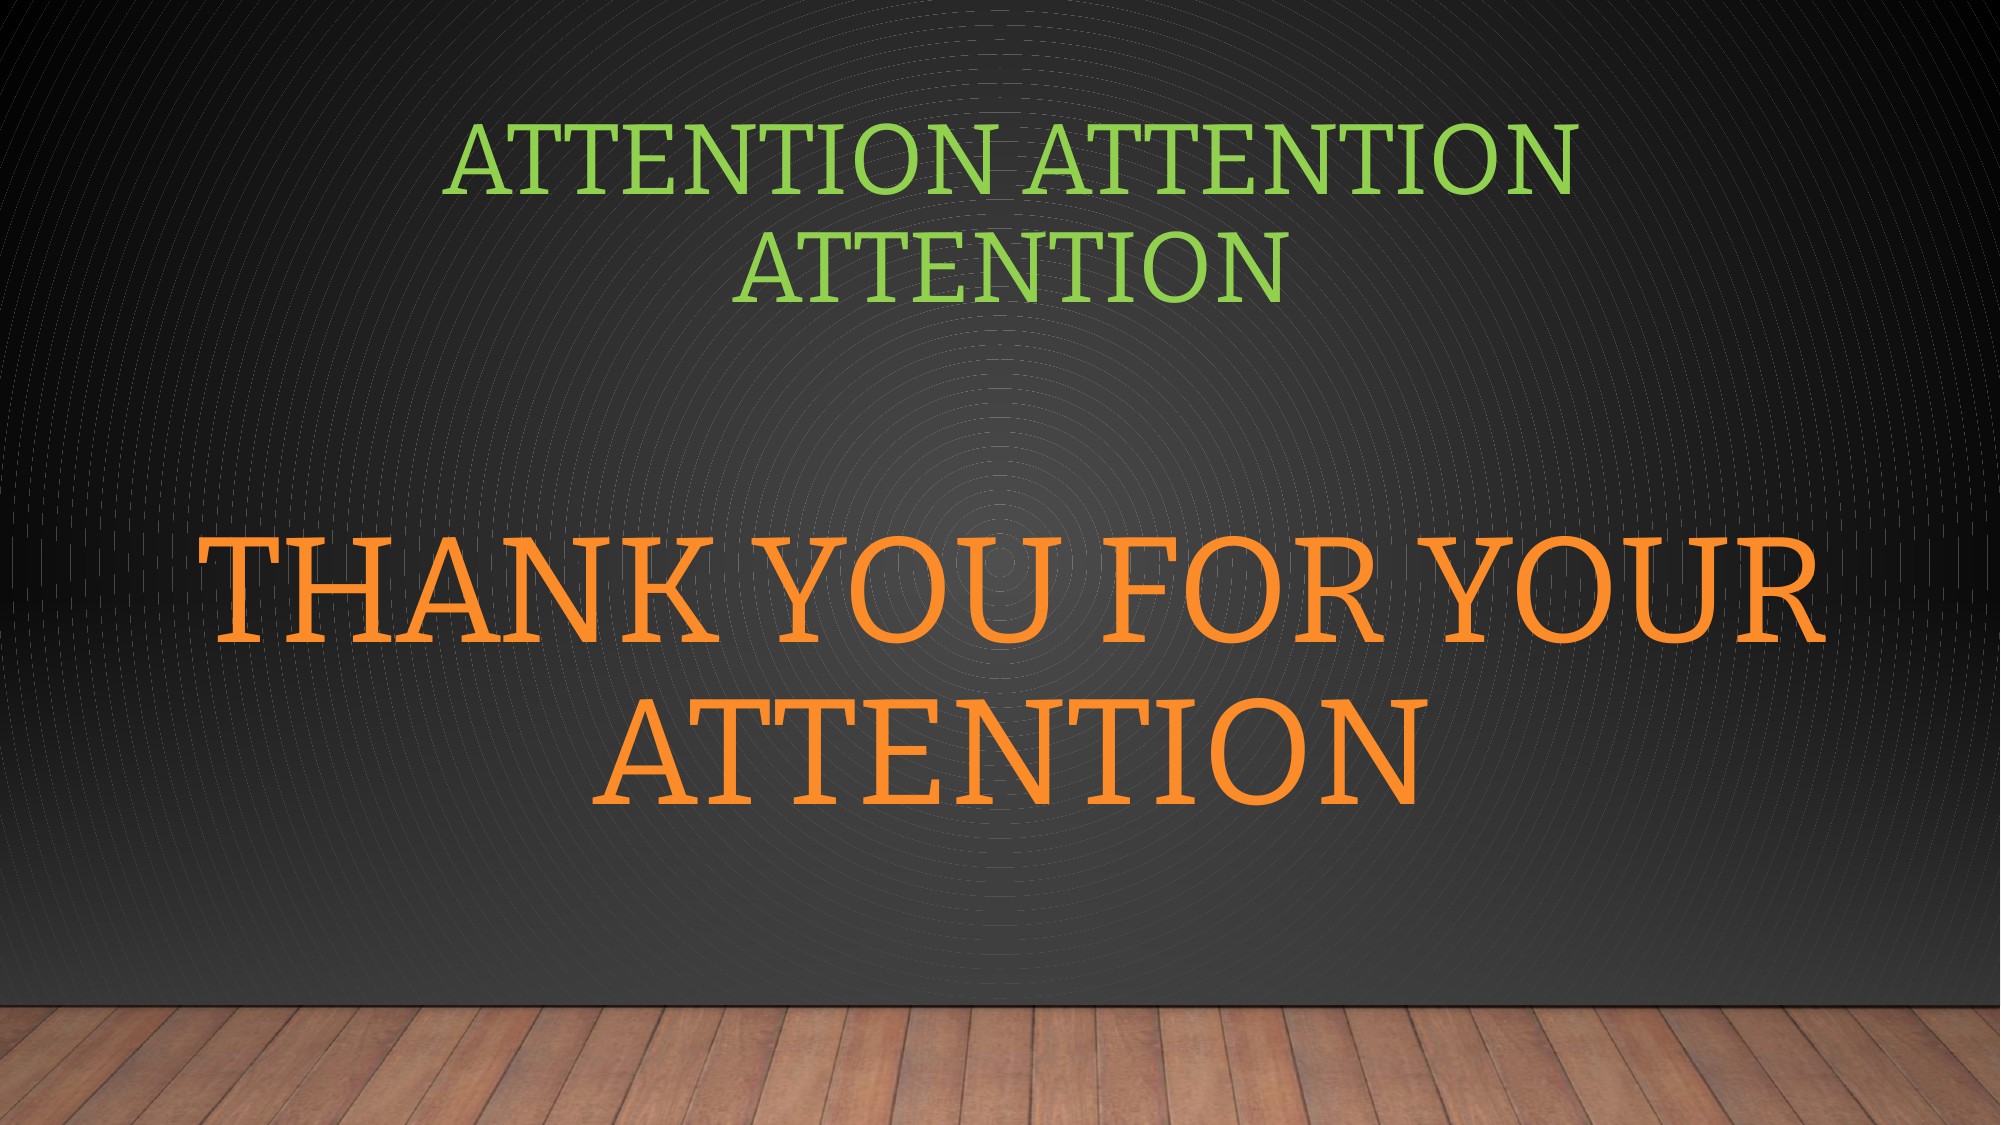

# Attention attention attention Thank you for your attention